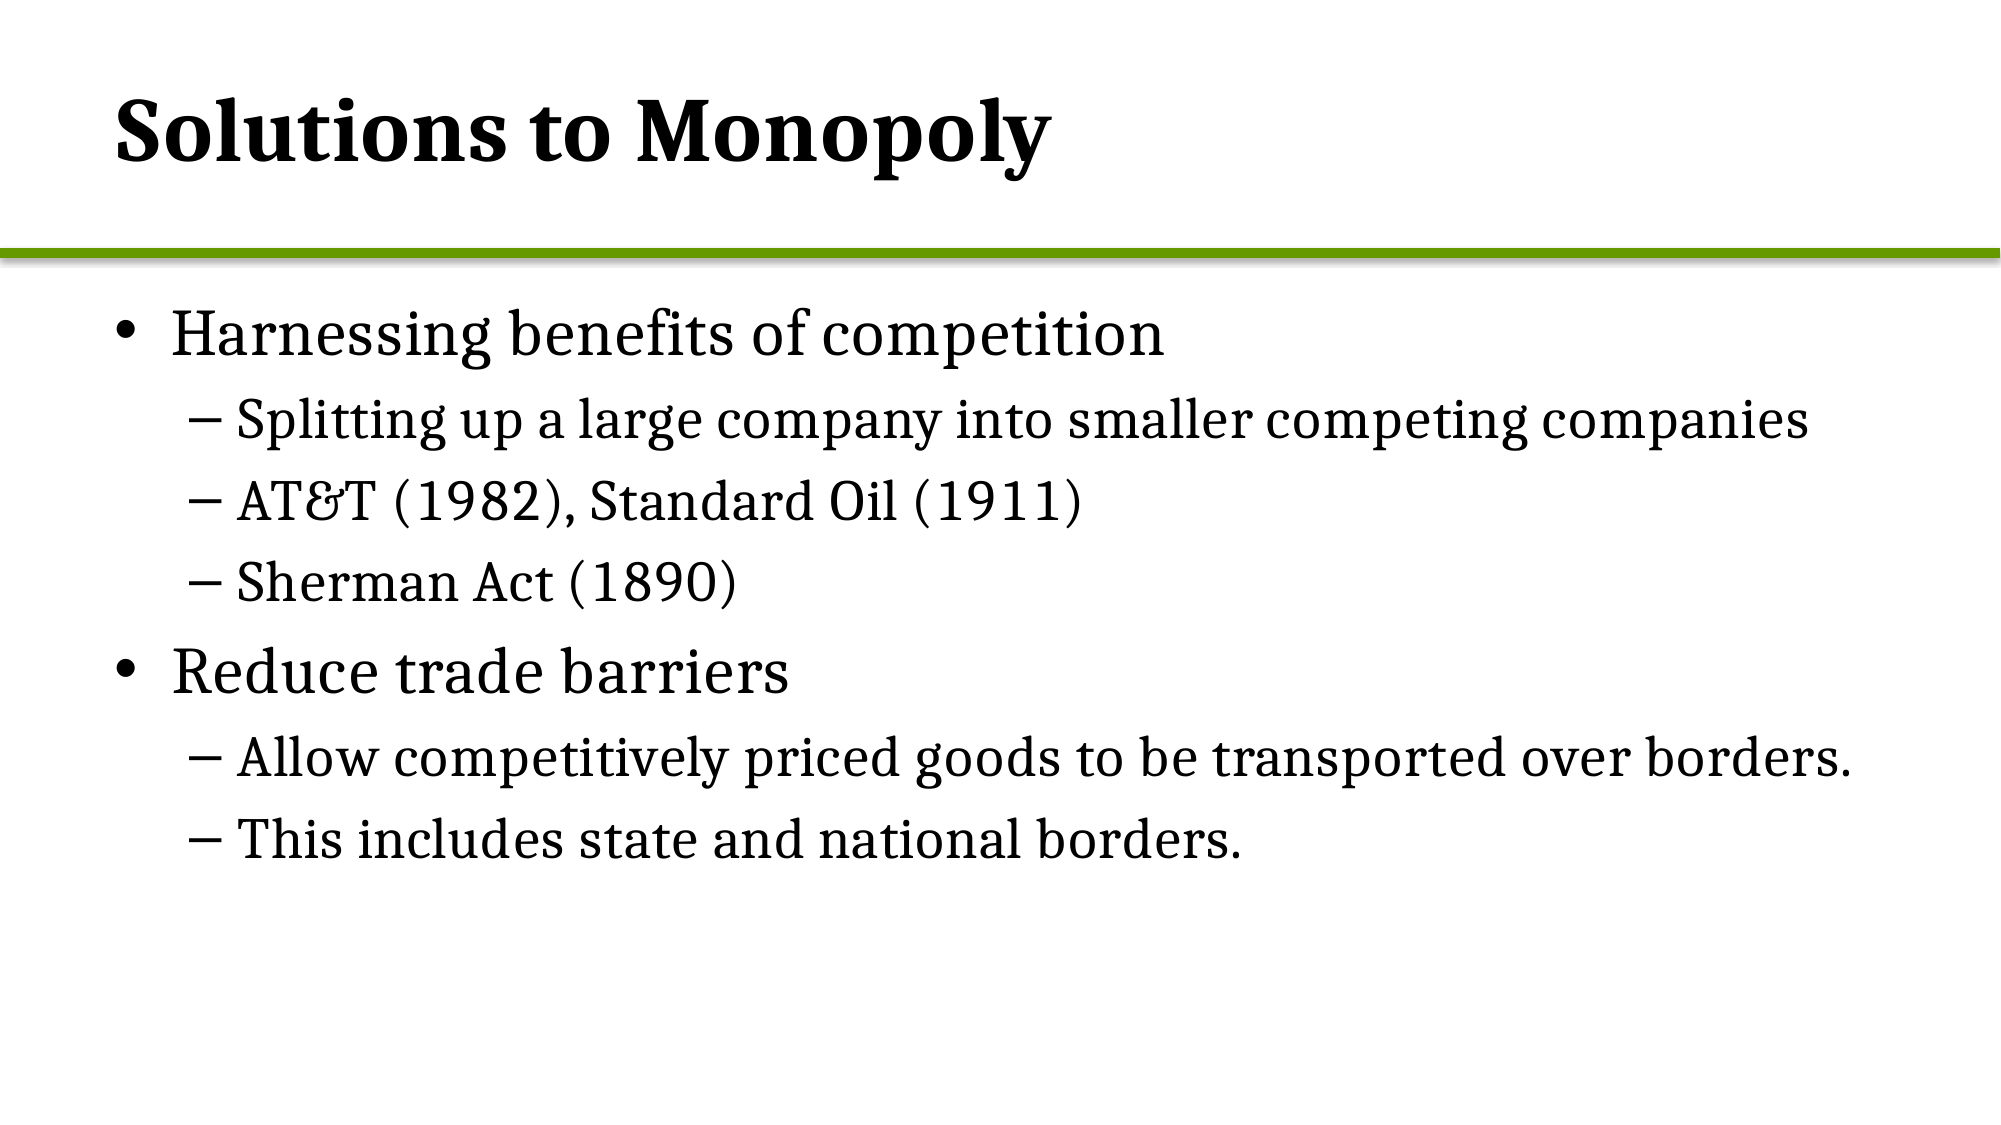

# Solutions to Monopoly
Harnessing benefits of competition
Splitting up a large company into smaller competing companies
AT&T (1982), Standard Oil (1911)
Sherman Act (1890)
Reduce trade barriers
Allow competitively priced goods to be transported over borders.
This includes state and national borders.